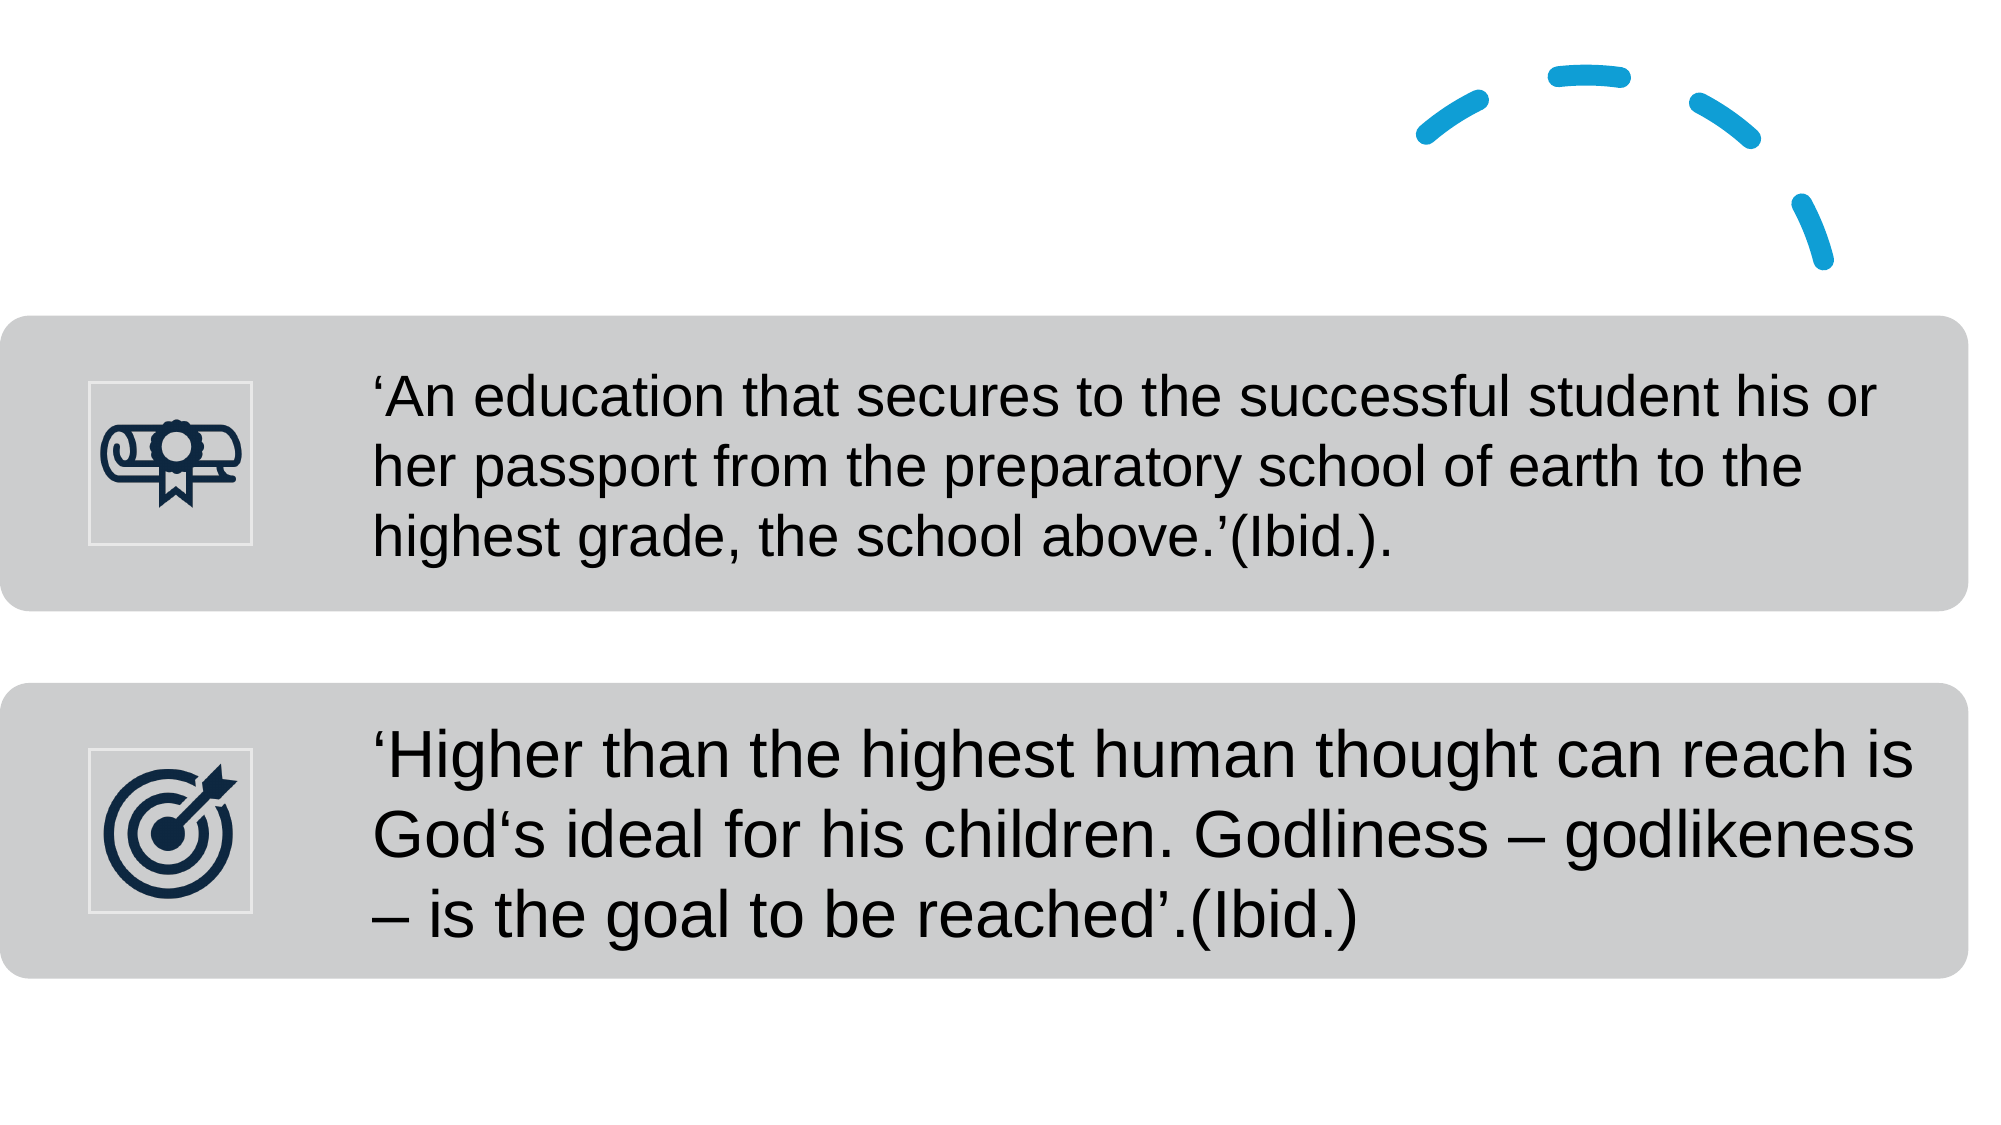

‘An education that secures to the successful student his or her passport from the preparatory school of earth to the highest grade, the school above.’(Ibid.).
‘Higher than the highest human thought can reach is God‘s ideal for his children. Godliness – godlikeness – is the goal to be reached’.(Ibid.)